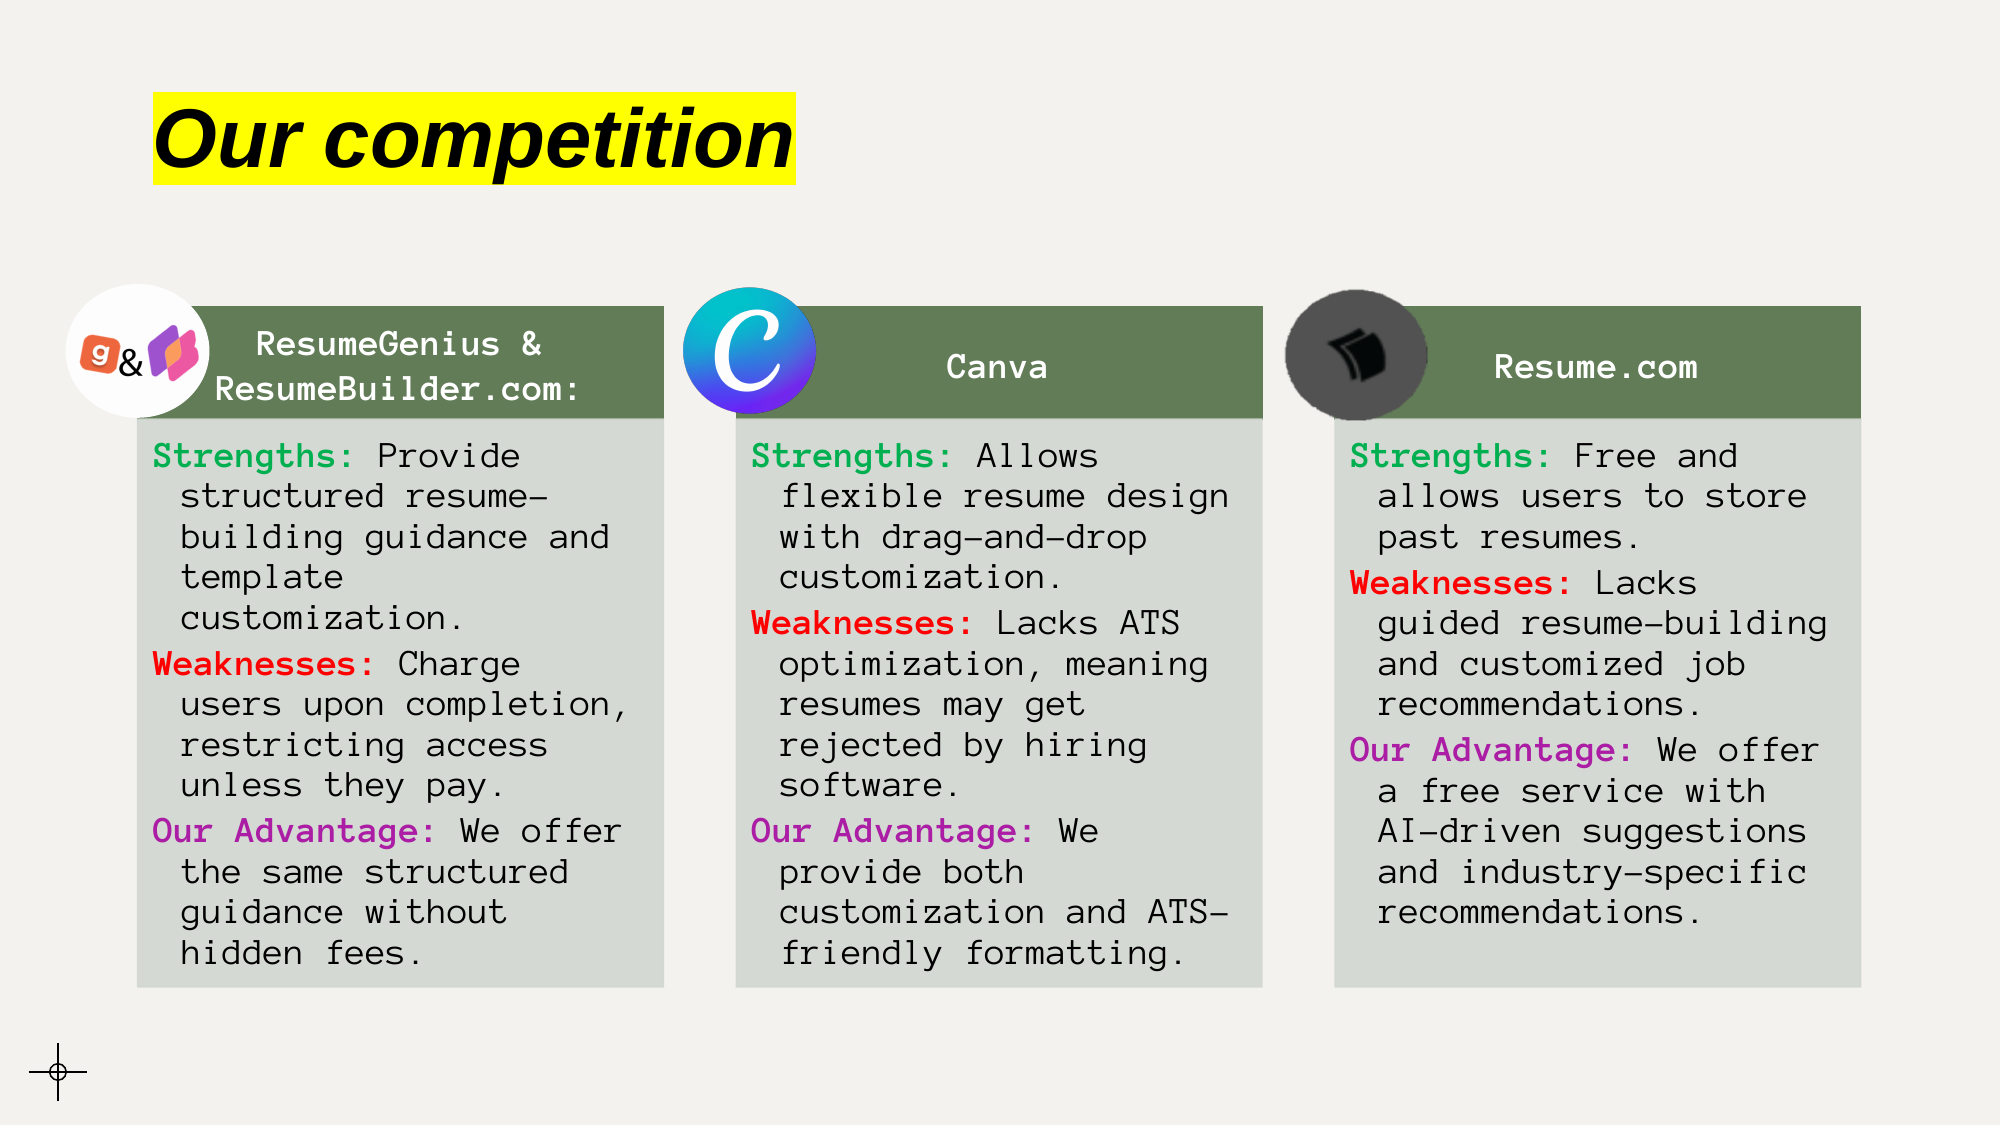

# Our competition
ResumeGenius & ResumeBuilder.com:
Strengths: Provide structured resume-building guidance and template customization.
Weaknesses: Charge users upon completion, restricting access unless they pay.
Our Advantage: We offer the same structured guidance without hidden fees.
Canva
Strengths: Allows flexible resume design with drag-and-drop customization.
Weaknesses: Lacks ATS optimization, meaning resumes may get rejected by hiring software.
Our Advantage: We provide both customization and ATS-friendly formatting.
Resume.com
Strengths: Free and allows users to store past resumes.
Weaknesses: Lacks guided resume-building and customized job recommendations.
Our Advantage: We offer a free service with AI-driven suggestions and industry-specific recommendations.